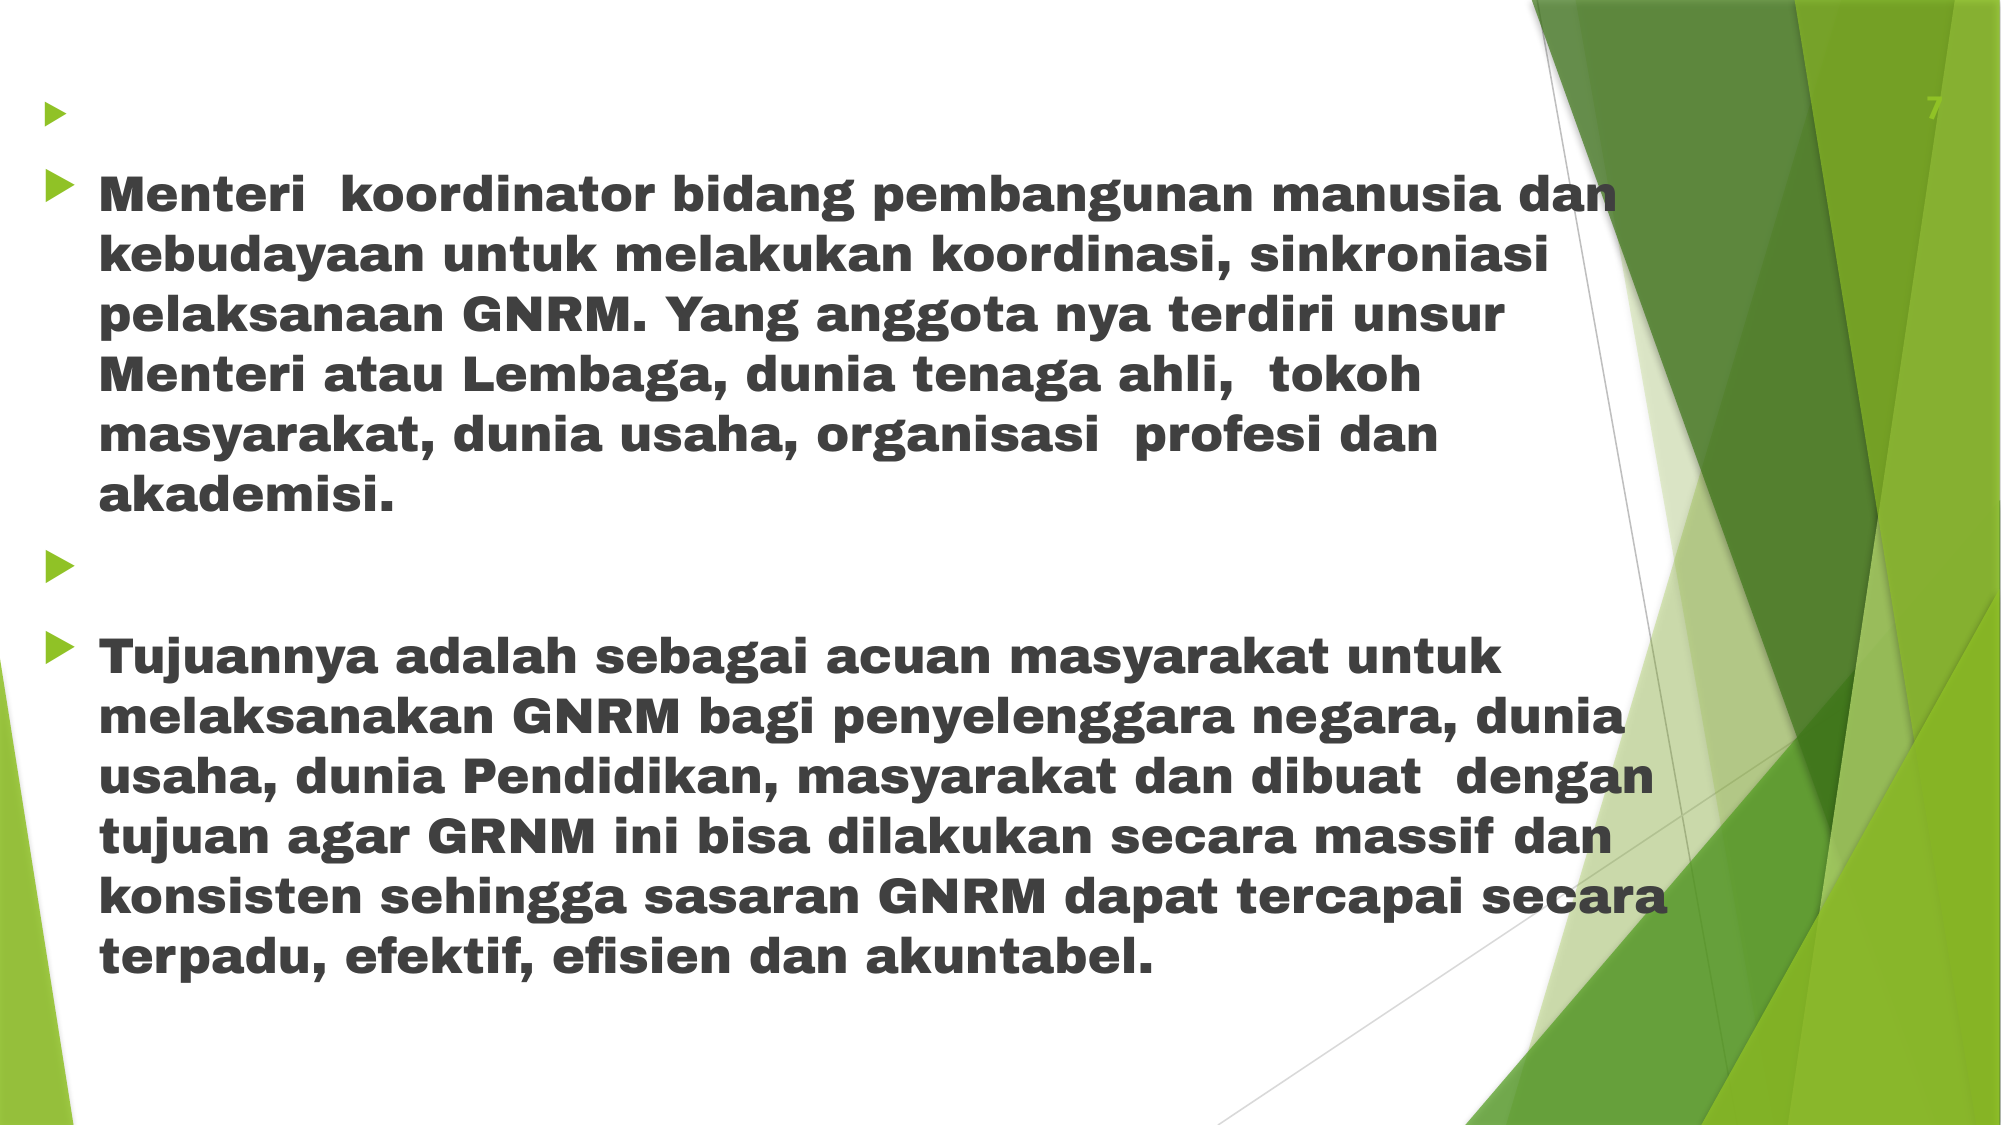

Menteri  koordinator bidang pembangunan manusia dan 	kebudayaan untuk melakukan koordinasi, sinkroniasi 	pelaksanaan GNRM. Yang anggota nya terdiri unsur 	Menteri atau Lembaga, dunia tenaga ahli,  tokoh 	masyarakat, dunia usaha, organisasi  profesi dan 	akademisi.

Tujuannya adalah sebagai acuan masyarakat untuk 	melaksanakan GNRM bagi penyelenggara negara, dunia 	usaha, dunia Pendidikan, masyarakat dan dibuat  dengan 	tujuan agar GRNM ini bisa dilakukan secara massif dan 	konsisten sehingga sasaran GNRM dapat tercapai secara 	terpadu, efektif, efisien dan akuntabel.

7